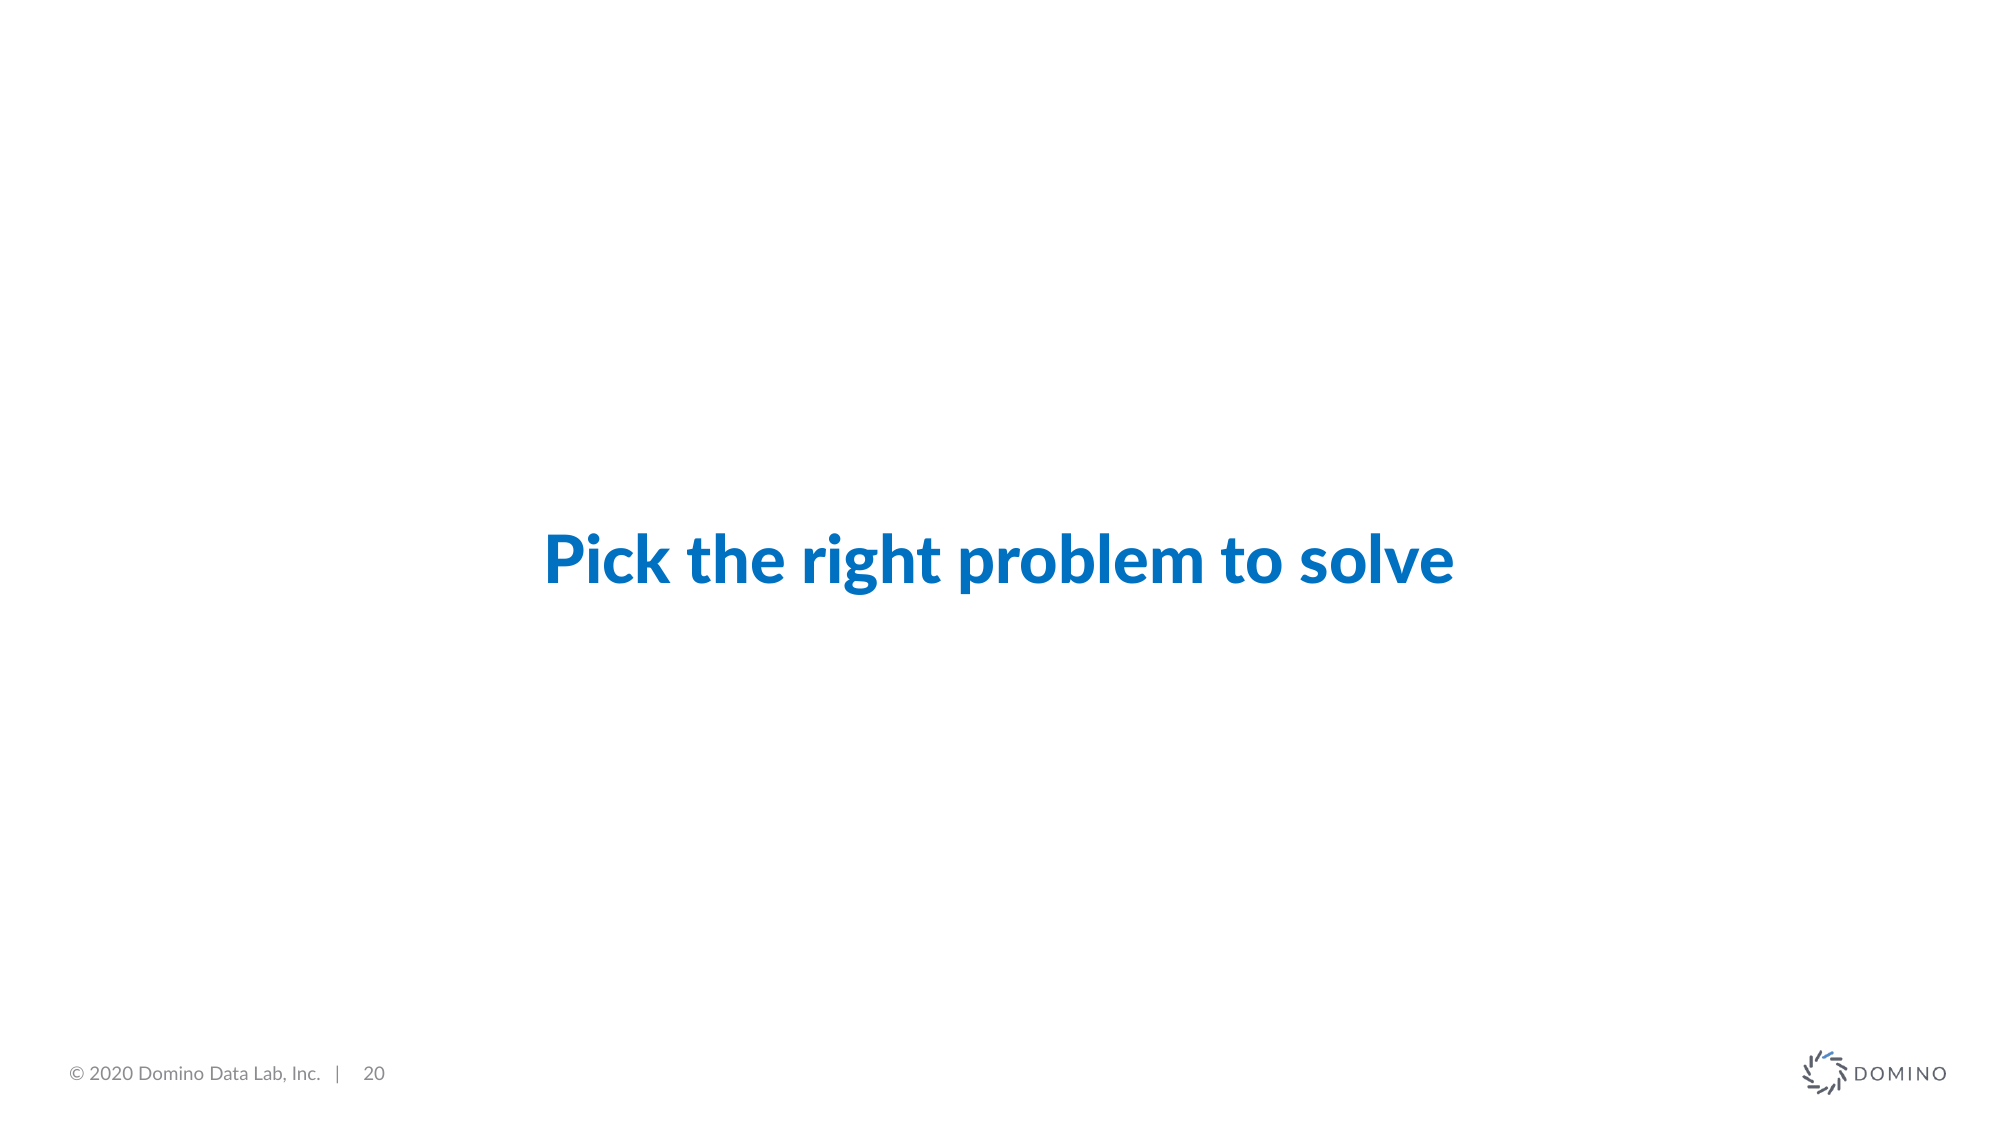

# Pick the right problem to solve